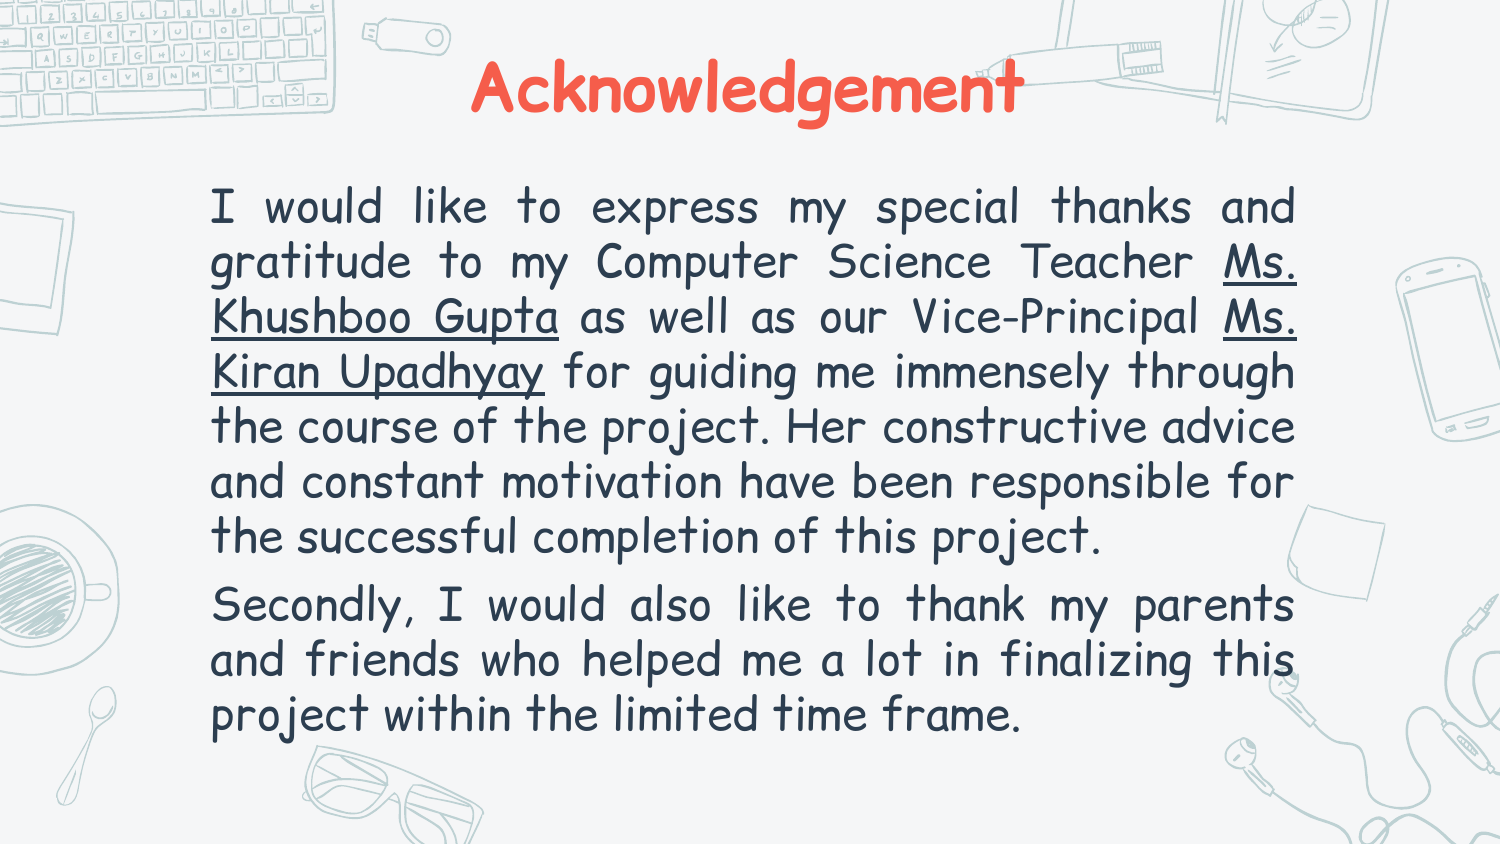

# Acknowledgement
I would like to express my special thanks and gratitude to my Computer Science Teacher Ms. Khushboo Gupta as well as our Vice-Principal Ms. Kiran Upadhyay for guiding me immensely through the course of the project. Her constructive advice and constant motivation have been responsible for the successful completion of this project.
Secondly, I would also like to thank my parents and friends who helped me a lot in finalizing this project within the limited time frame.